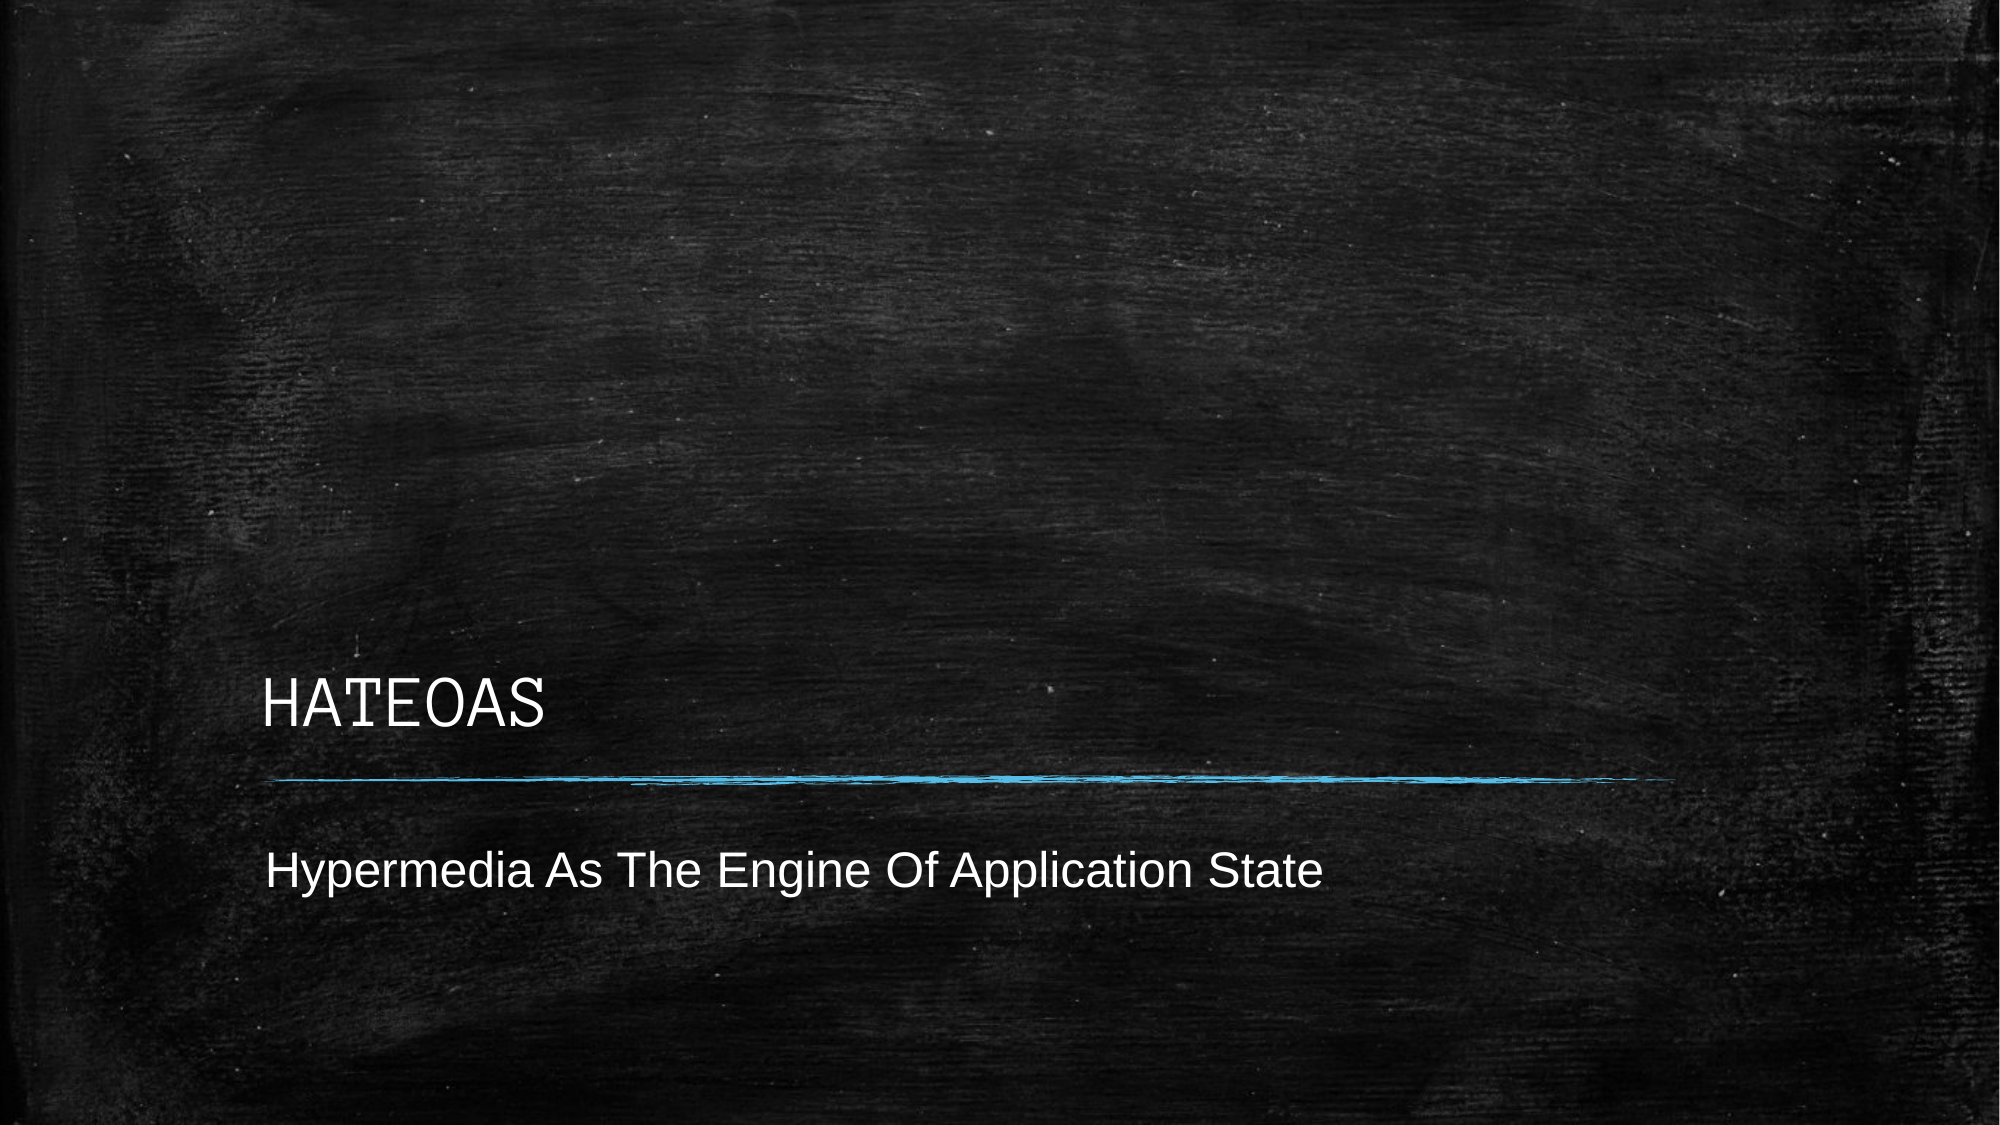

# HATEOAS
Hypermedia As The Engine Of Application State